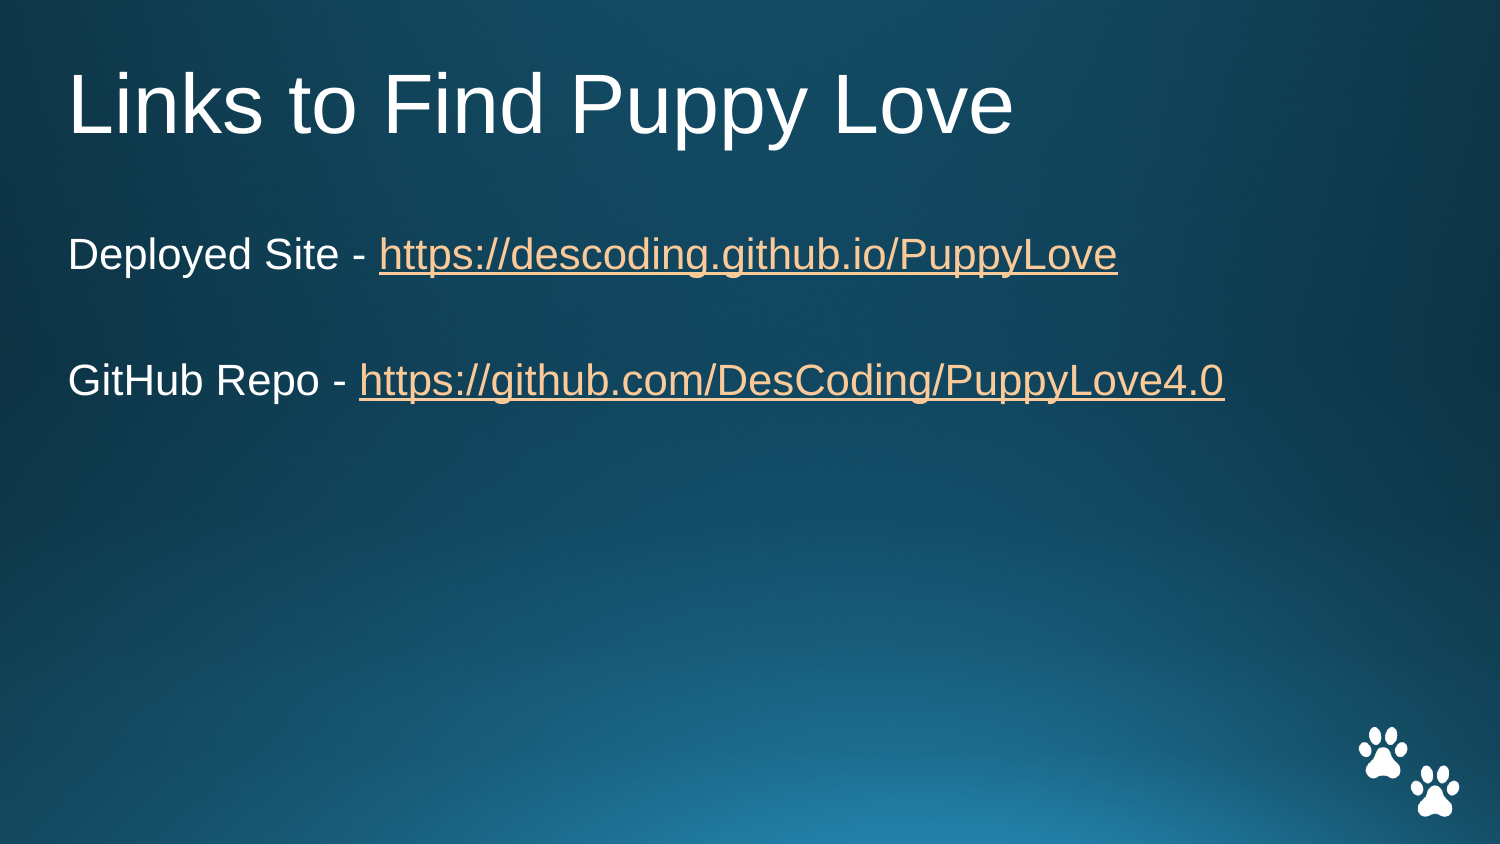

# Links to Find Puppy Love
Deployed Site - https://descoding.github.io/PuppyLove

GitHub Repo - https://github.com/DesCoding/PuppyLove4.0